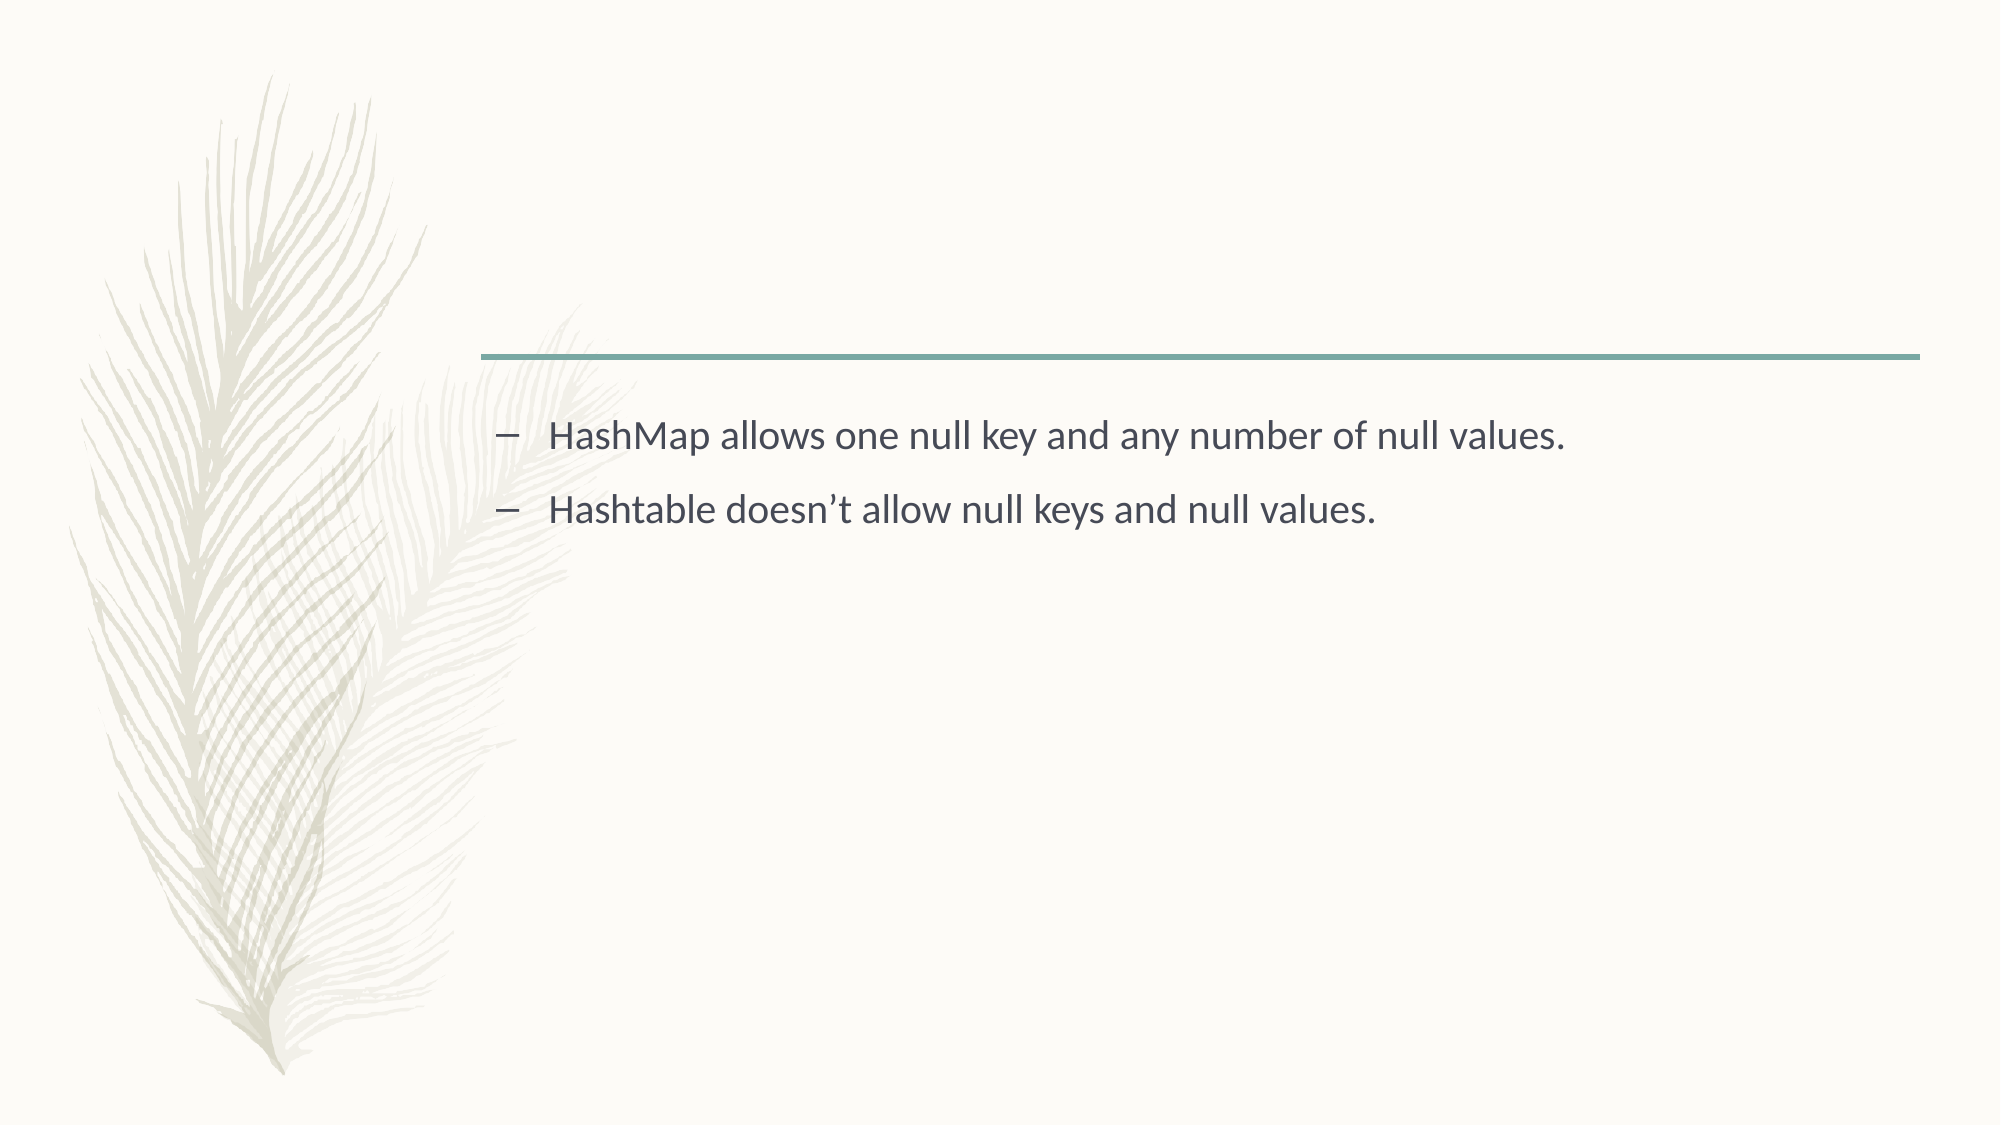

HashMap allows one null key and any number of null values.
Hashtable doesn’t allow null keys and null values.